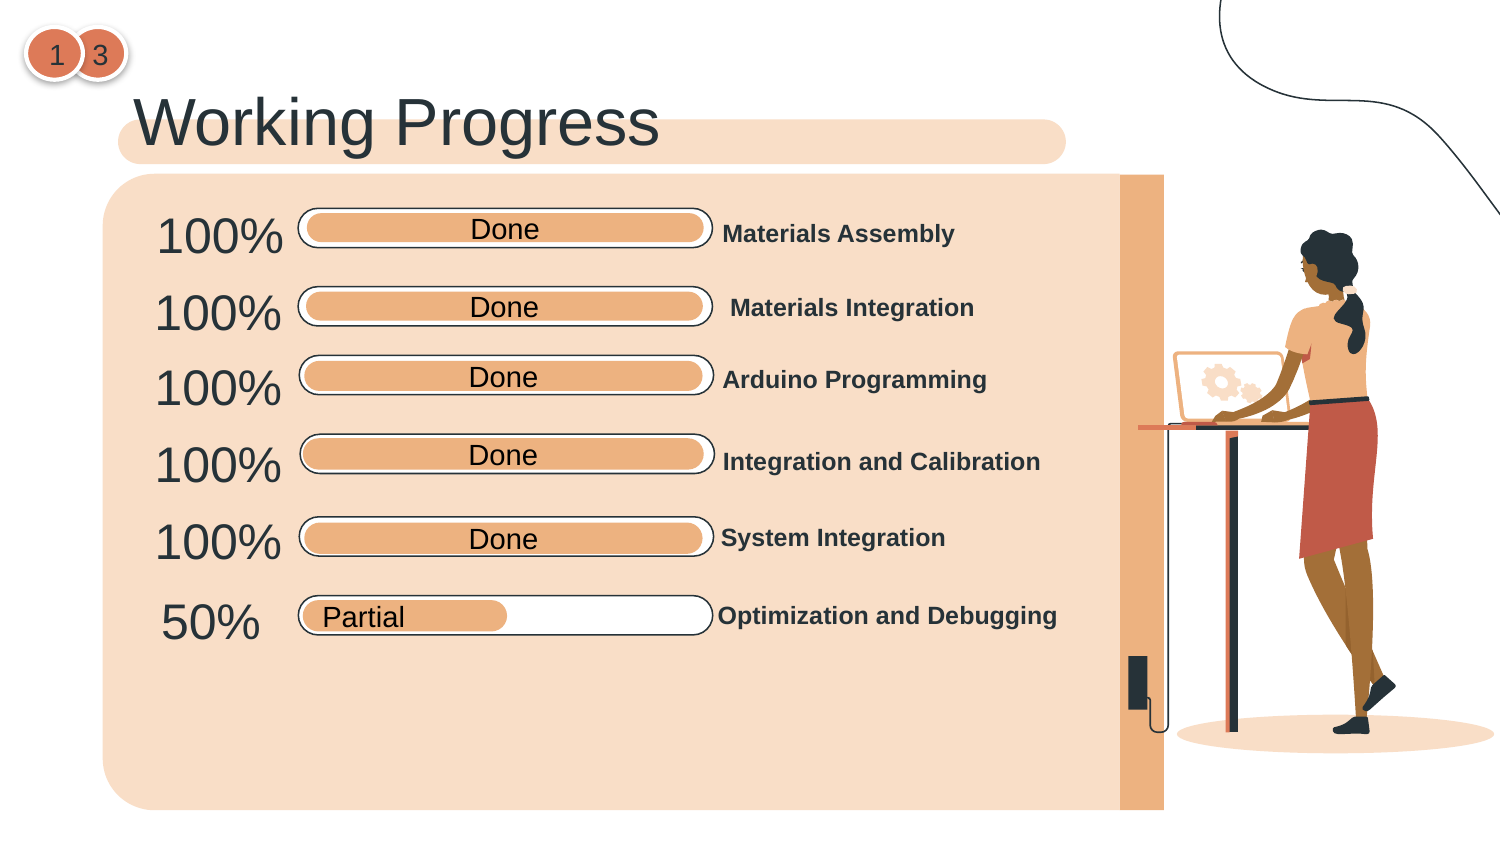

1
3
# Working Progress
Materials Assembly
100%

Done

 Materials Integration
100%

Done
Arduino Programming
100%

Done
Integration and Calibration
100%

Done

System Integration
100%

Done
Optimization and Debugging
50%

Partial